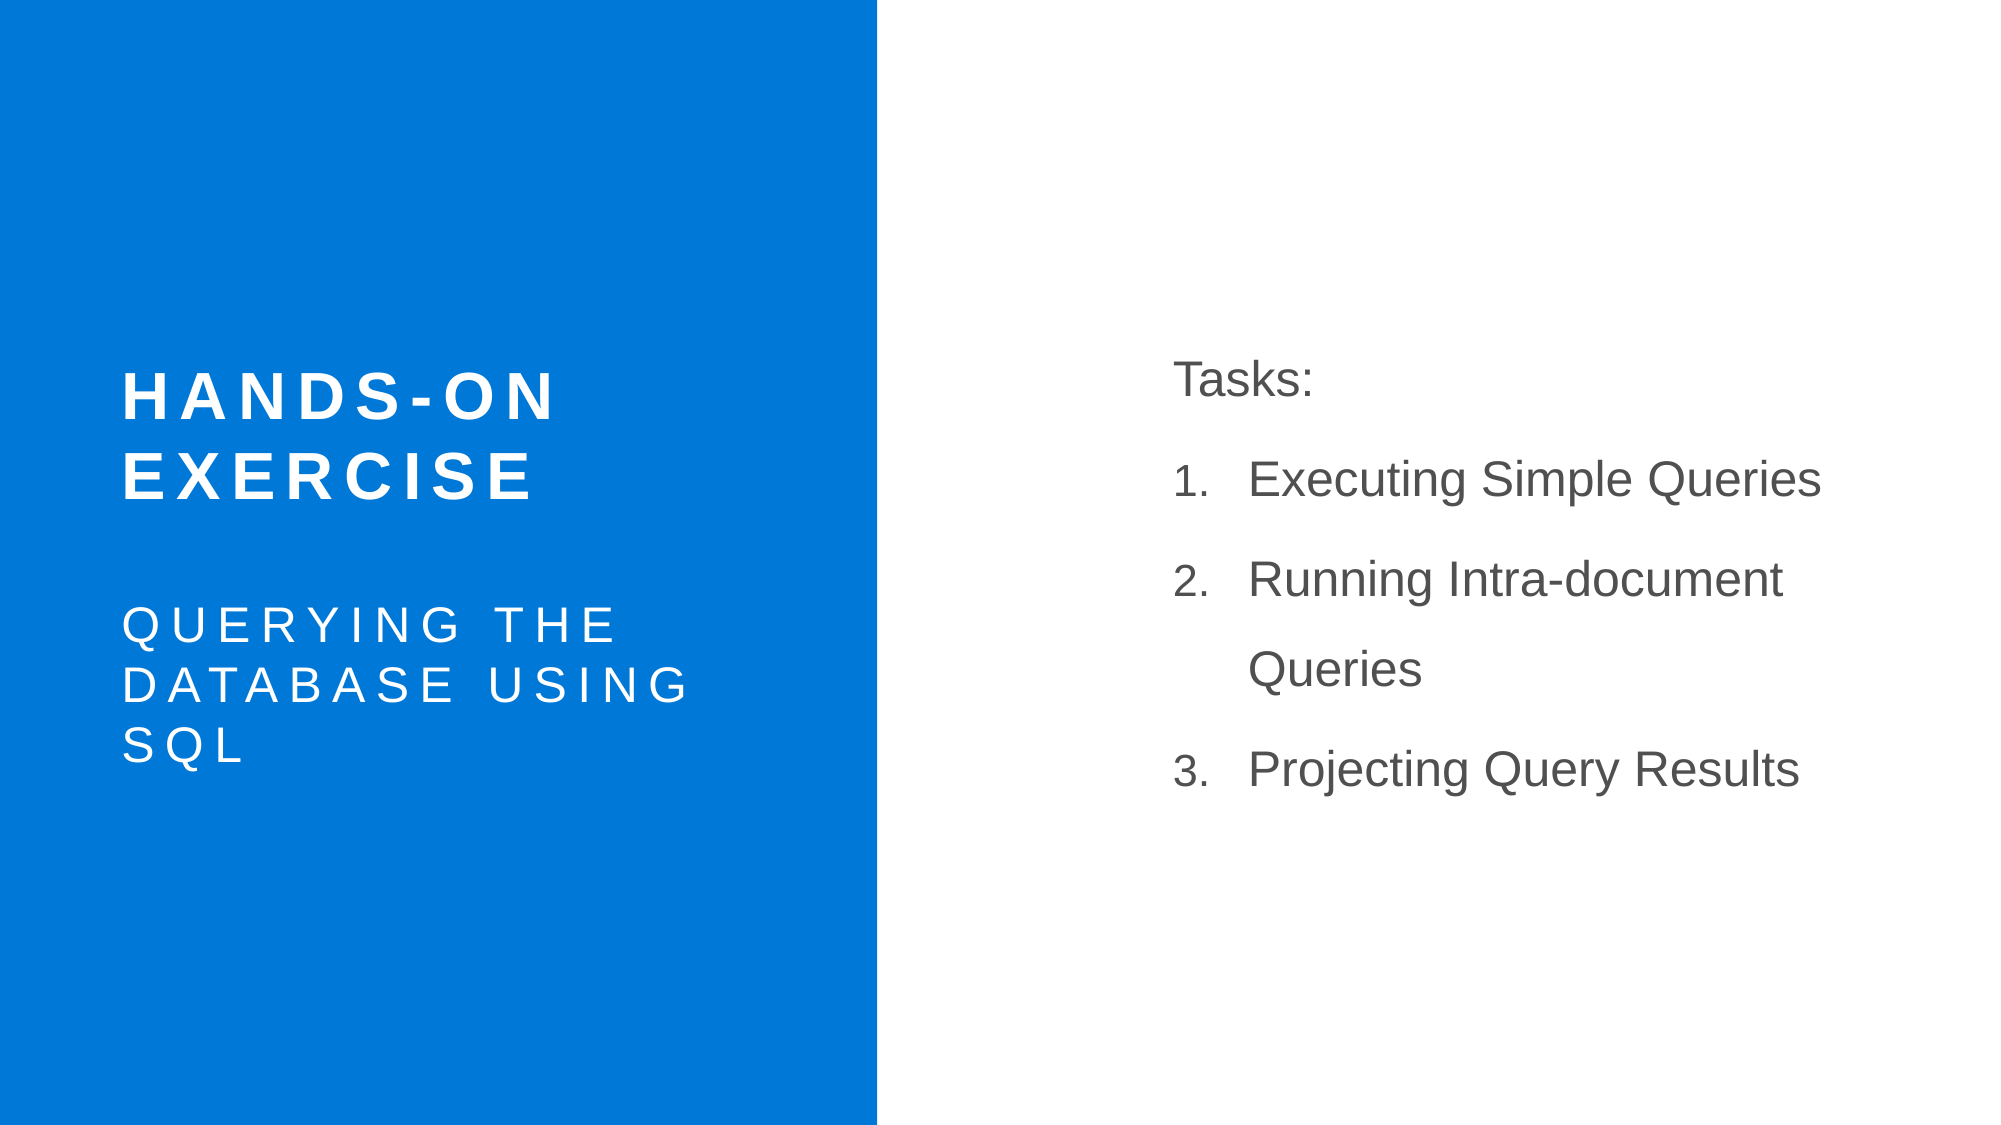

Tasks:
Executing Simple Queries
Running Intra-document Queries
Projecting Query Results
# Hands-On Exercise Querying the Database Using SQL